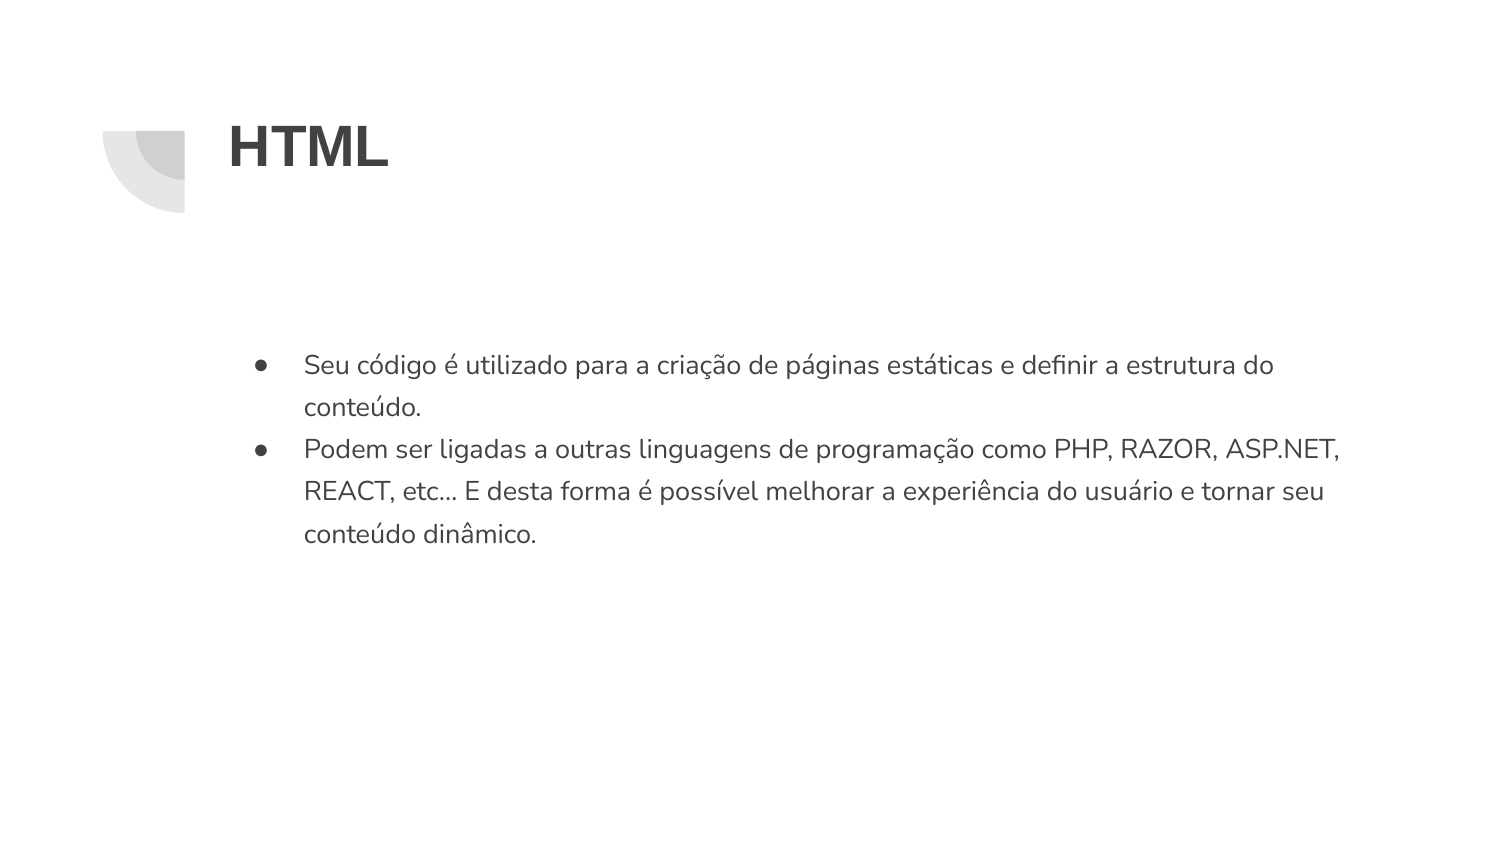

# HTML
Seu código é utilizado para a criação de páginas estáticas e definir a estrutura do conteúdo.
Podem ser ligadas a outras linguagens de programação como PHP, RAZOR, ASP.NET, REACT, etc… E desta forma é possível melhorar a experiência do usuário e tornar seu conteúdo dinâmico.